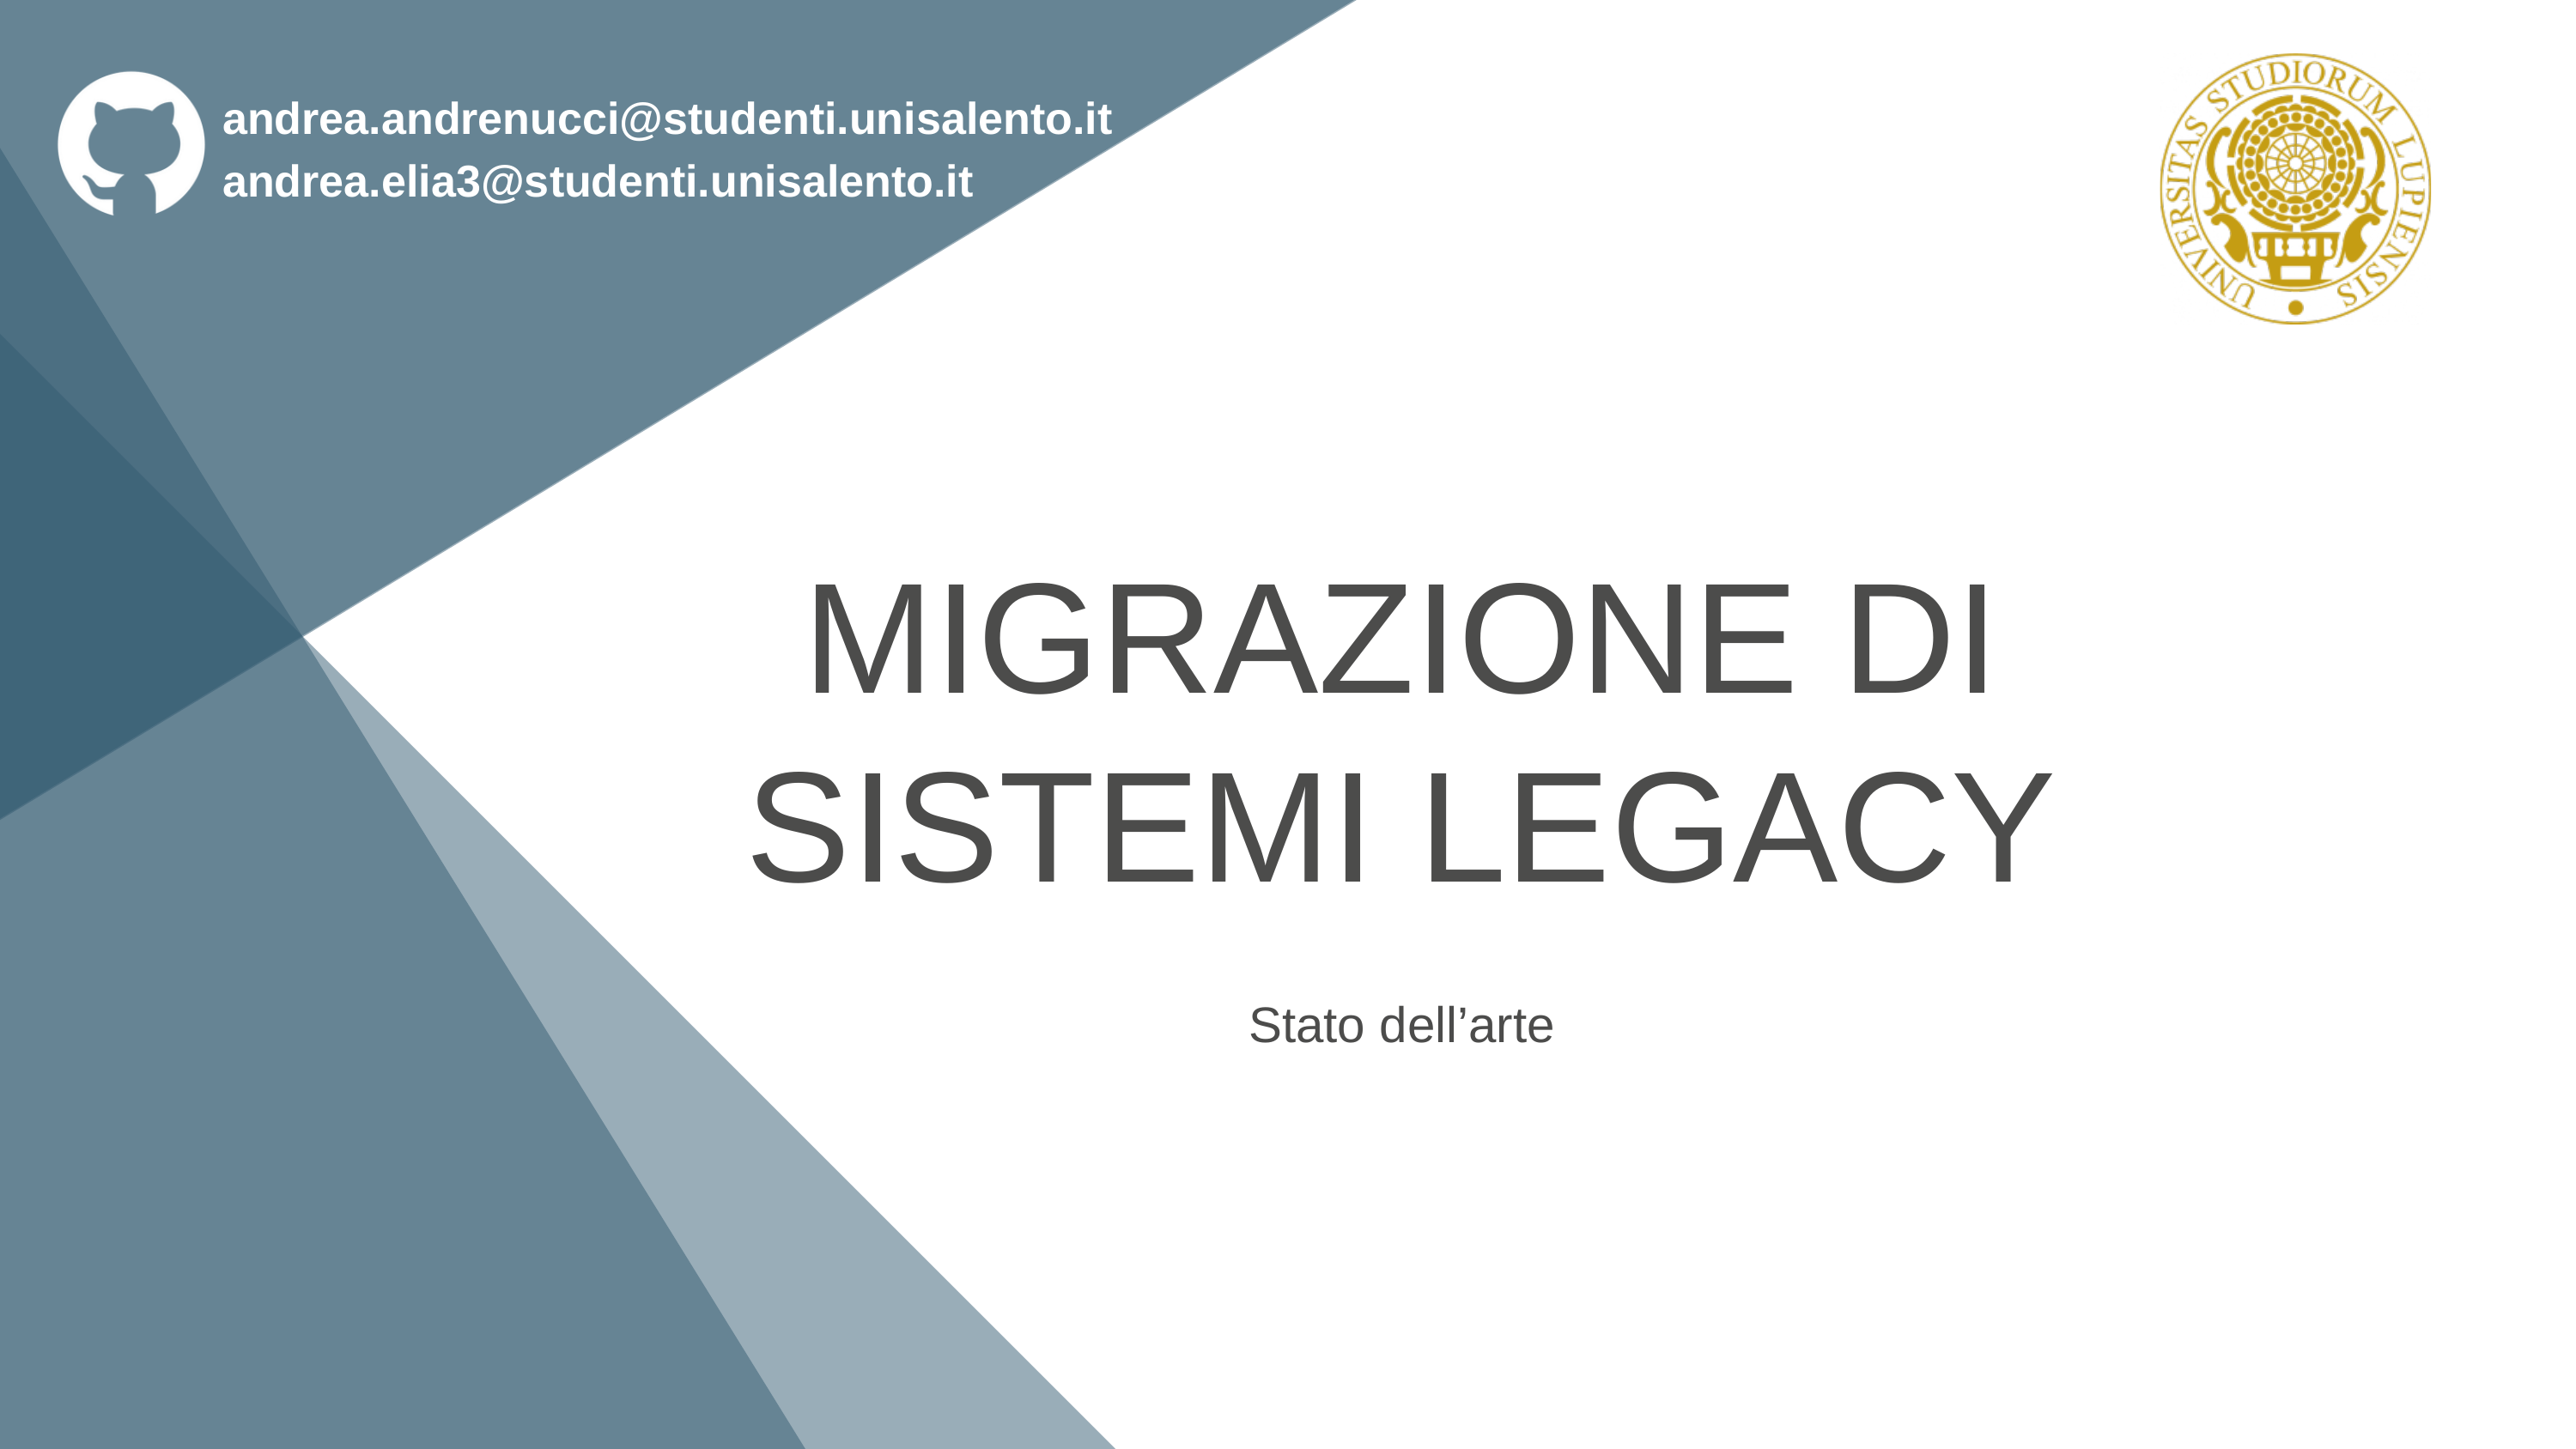

andrea.andrenucci@studenti.unisalento.it
andrea.elia3@studenti.unisalento.it

MIGRAZIONE DI SISTEMI LEGACY
Stato dell’arte